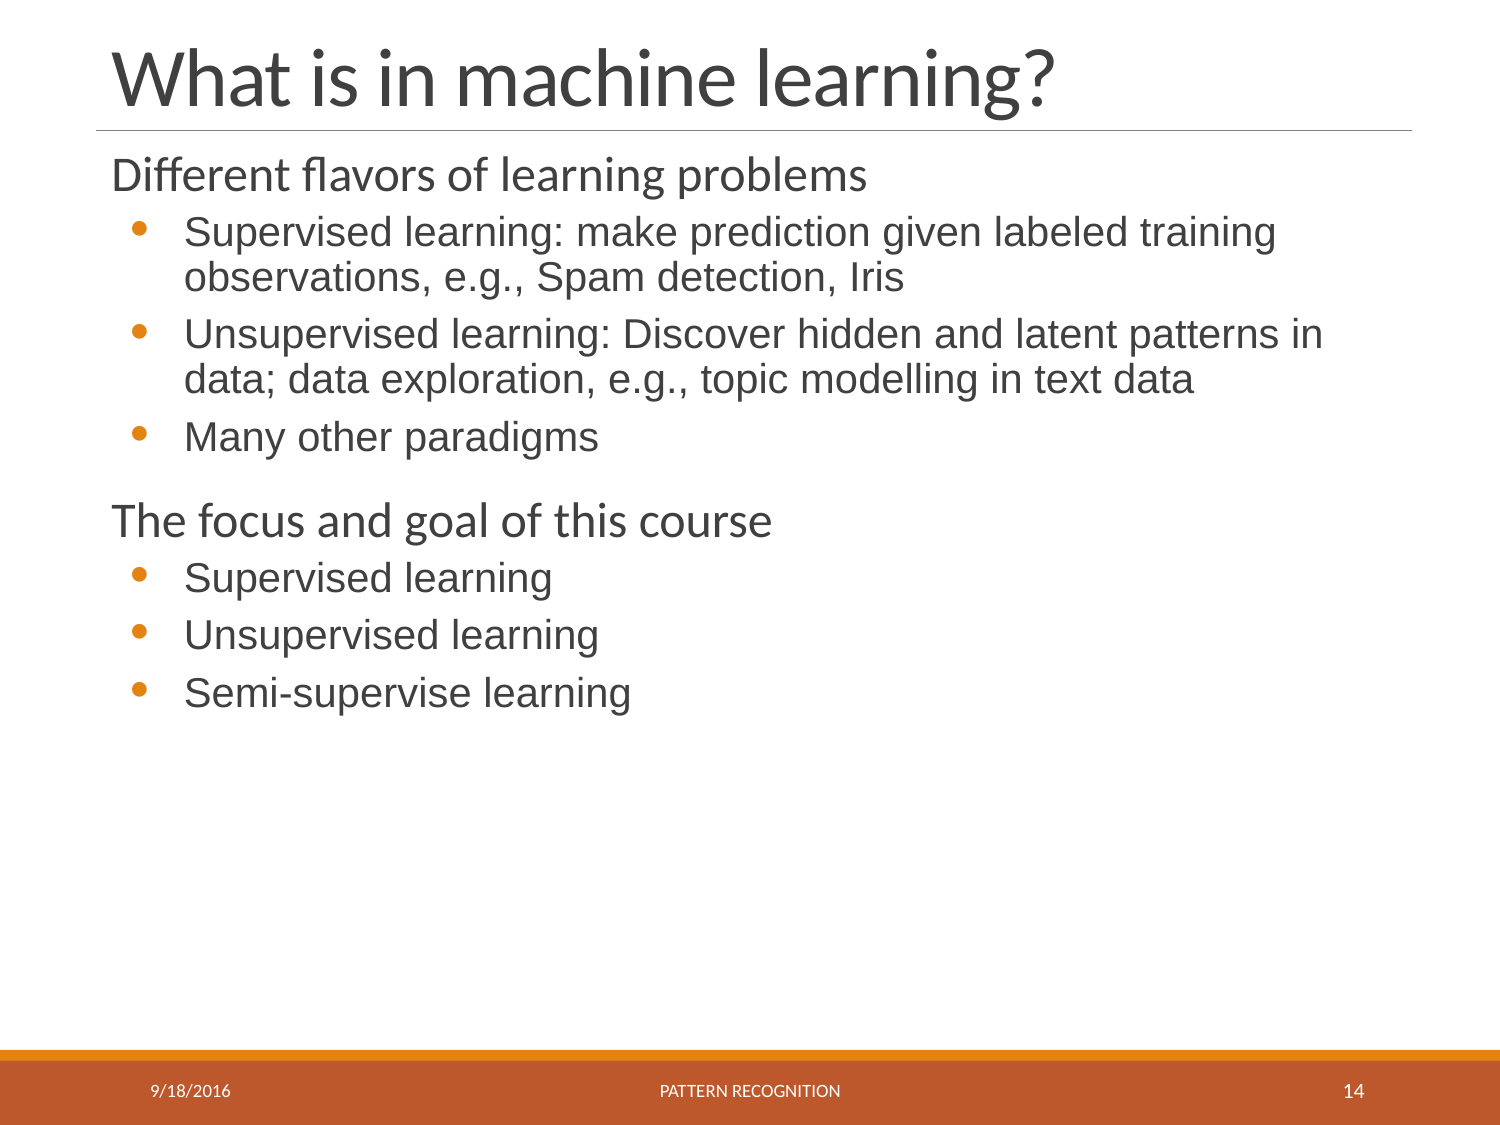

# What is in machine learning?
Different flavors of learning problems
Supervised learning: make prediction given labeled training observations, e.g., Spam detection, Iris
Unsupervised learning: Discover hidden and latent patterns in data; data exploration, e.g., topic modelling in text data
Many other paradigms
The focus and goal of this course
Supervised learning
Unsupervised learning
Semi-supervise learning
9/18/2016
Pattern recognition
14